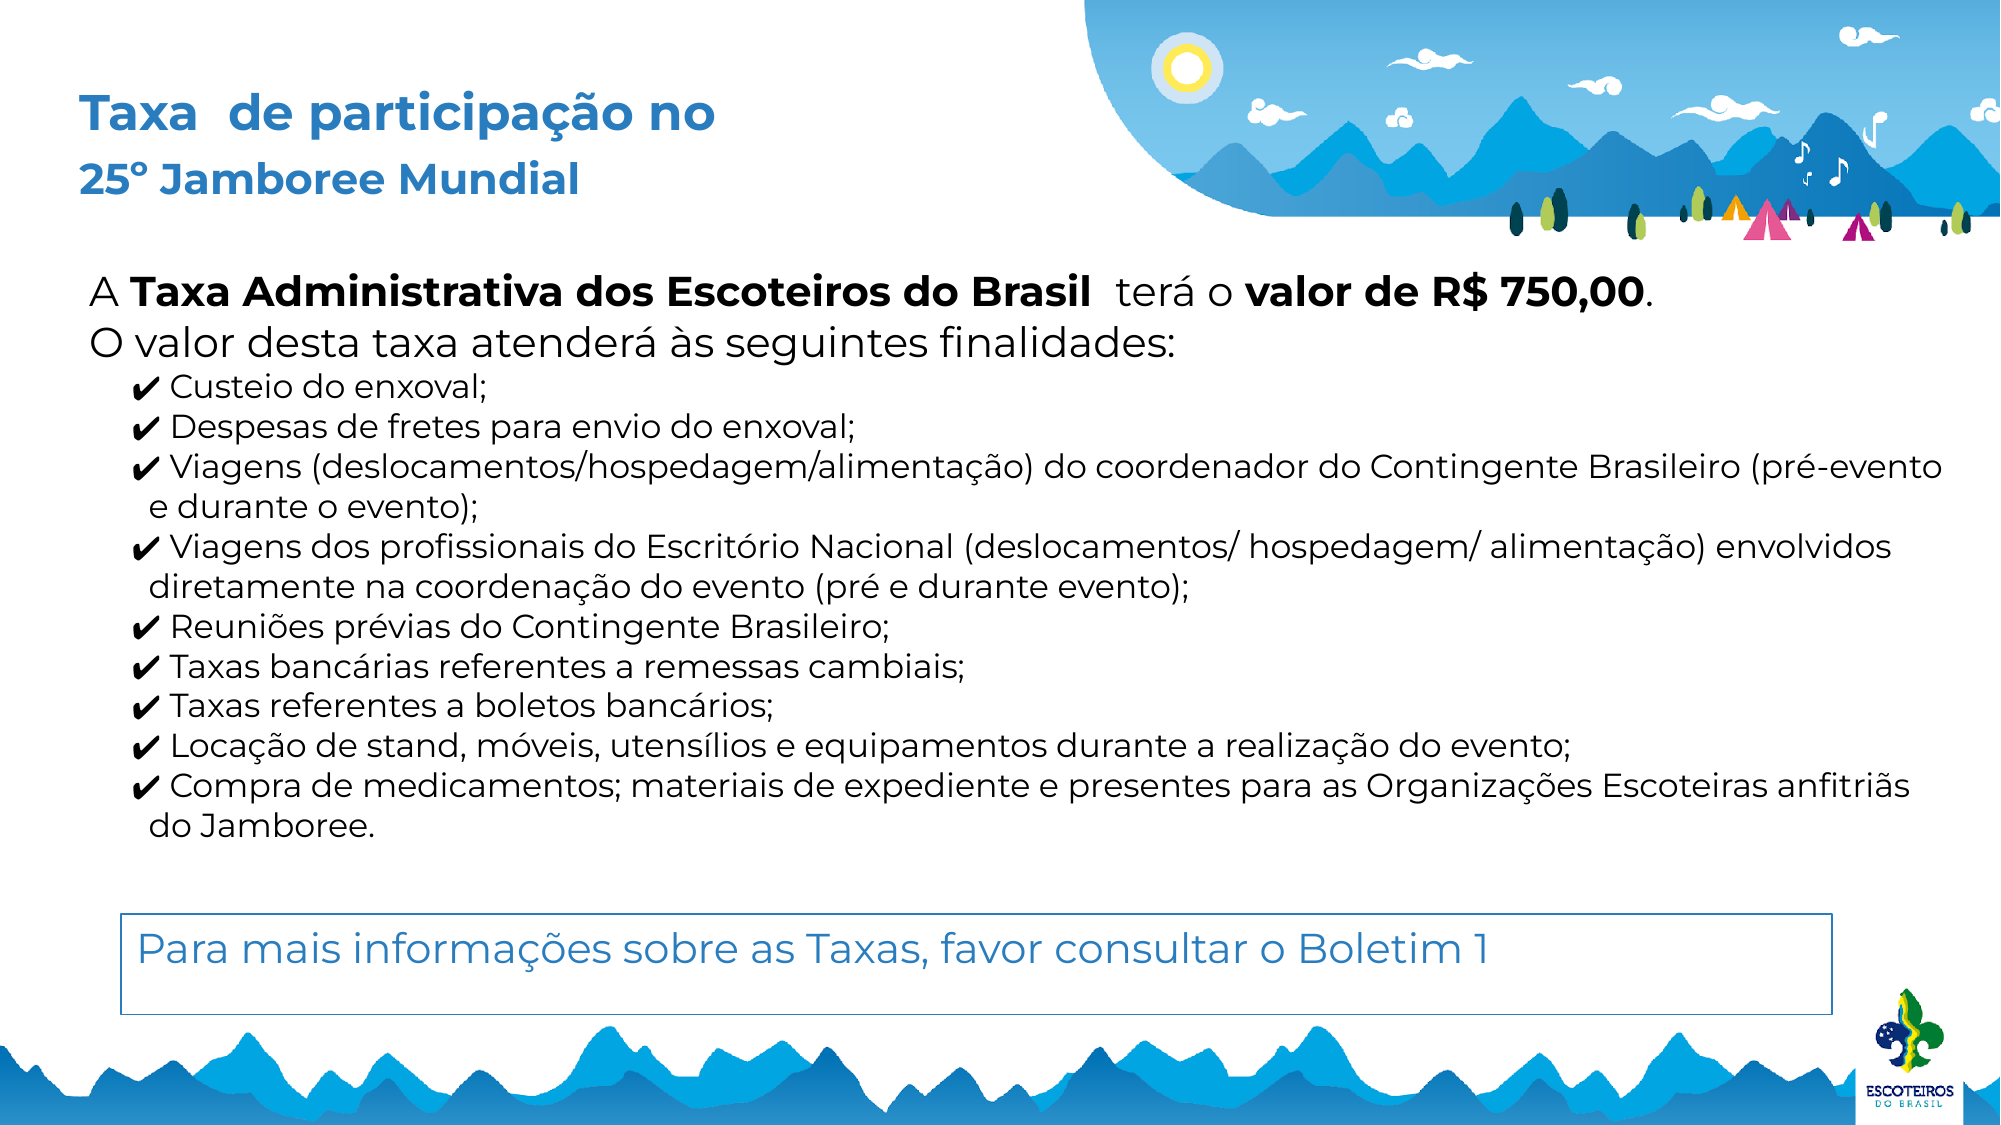

Taxa  de participação no
25º Jamboree Mundial
A Taxa Administrativa dos Escoteiros do Brasil  terá o valor de R$ 750,00.
O valor desta taxa atenderá às seguintes finalidades:
 Custeio do enxoval;
 Despesas de fretes para envio do enxoval;
 Viagens (deslocamentos/hospedagem/alimentação) do coordenador do Contingente Brasileiro (pré-evento e durante o evento);
 Viagens dos profissionais do Escritório Nacional (deslocamentos/ hospedagem/ alimentação) envolvidos diretamente na coordenação do evento (pré e durante evento);
 Reuniões prévias do Contingente Brasileiro;
 Taxas bancárias referentes a remessas cambiais;
 Taxas referentes a boletos bancários;
 Locação de stand, móveis, utensílios e equipamentos durante a realização do evento;
 Compra de medicamentos; materiais de expediente e presentes para as Organizações Escoteiras anfitriãs do Jamboree.
Para mais informações sobre as Taxas, favor consultar o Boletim 1 https://escoteiros.org.br/wp-content/uploads/2021/11/BOLETIM-1-JAMBOREE-MUNDIAL-COREIA.pdf